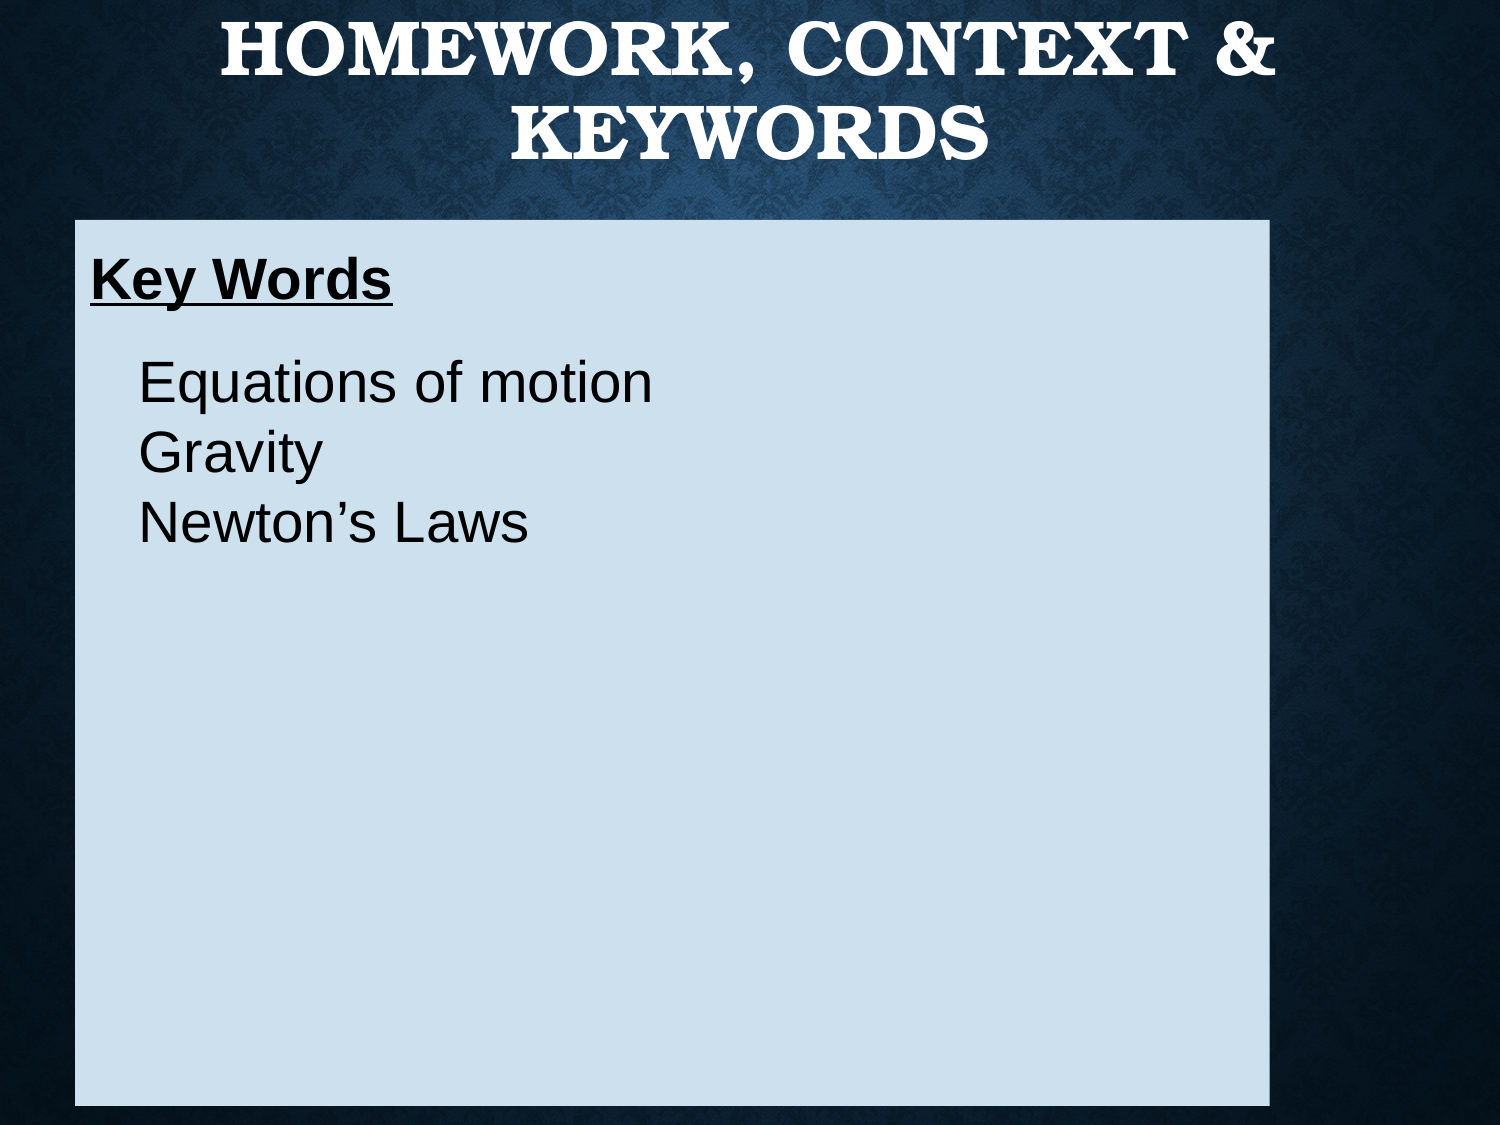

# Homework, Context & Keywords
Key Words

Equations of motion
Gravity
Newton’s Laws